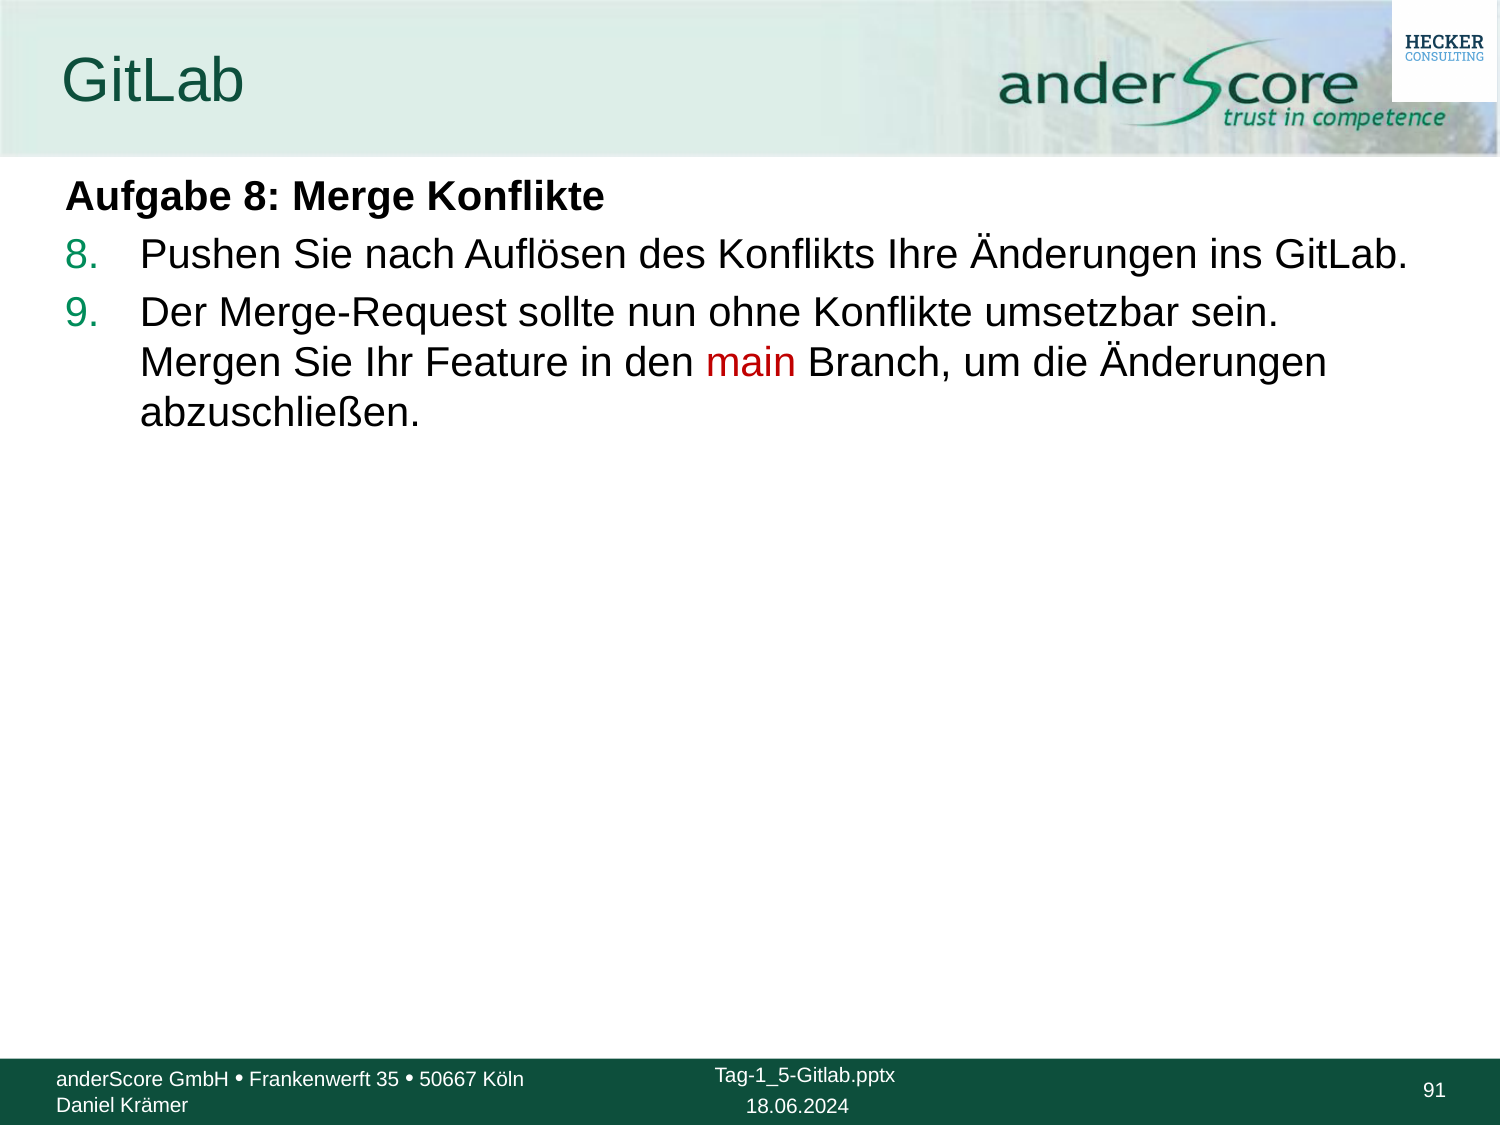

# GitLab
Aufgabe 8: Merge Konflikte
Pushen Sie nach Auflösen des Konflikts Ihre Änderungen ins GitLab.
Der Merge-Request sollte nun ohne Konflikte umsetzbar sein. Mergen Sie Ihr Feature in den main Branch, um die Änderungen abzuschließen.